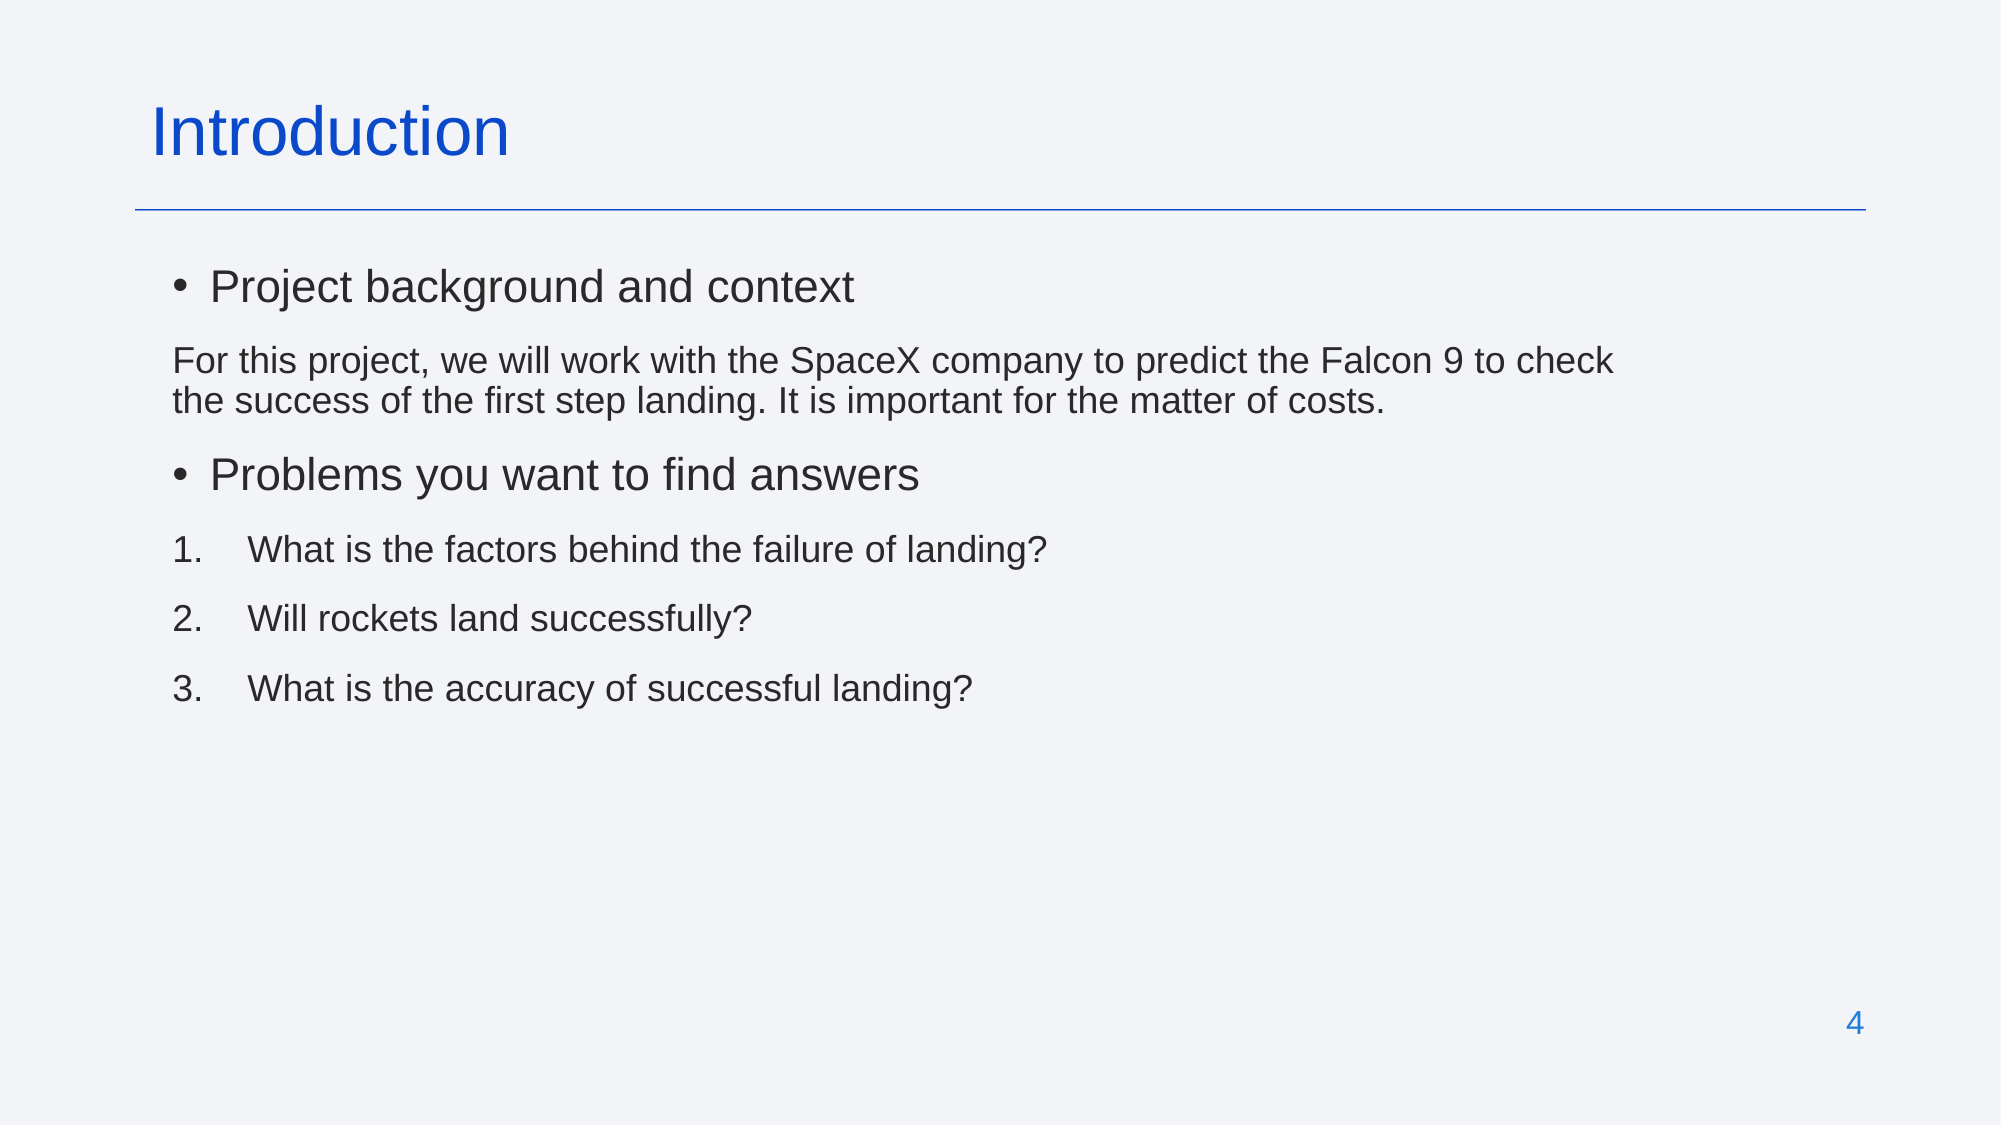

Introduction
Project background and context
For this project, we will work with the SpaceX company to predict the Falcon 9 to check the success of the first step landing. It is important for the matter of costs.
Problems you want to find answers
What is the factors behind the failure of landing?
Will rockets land successfully?
What is the accuracy of successful landing?
4